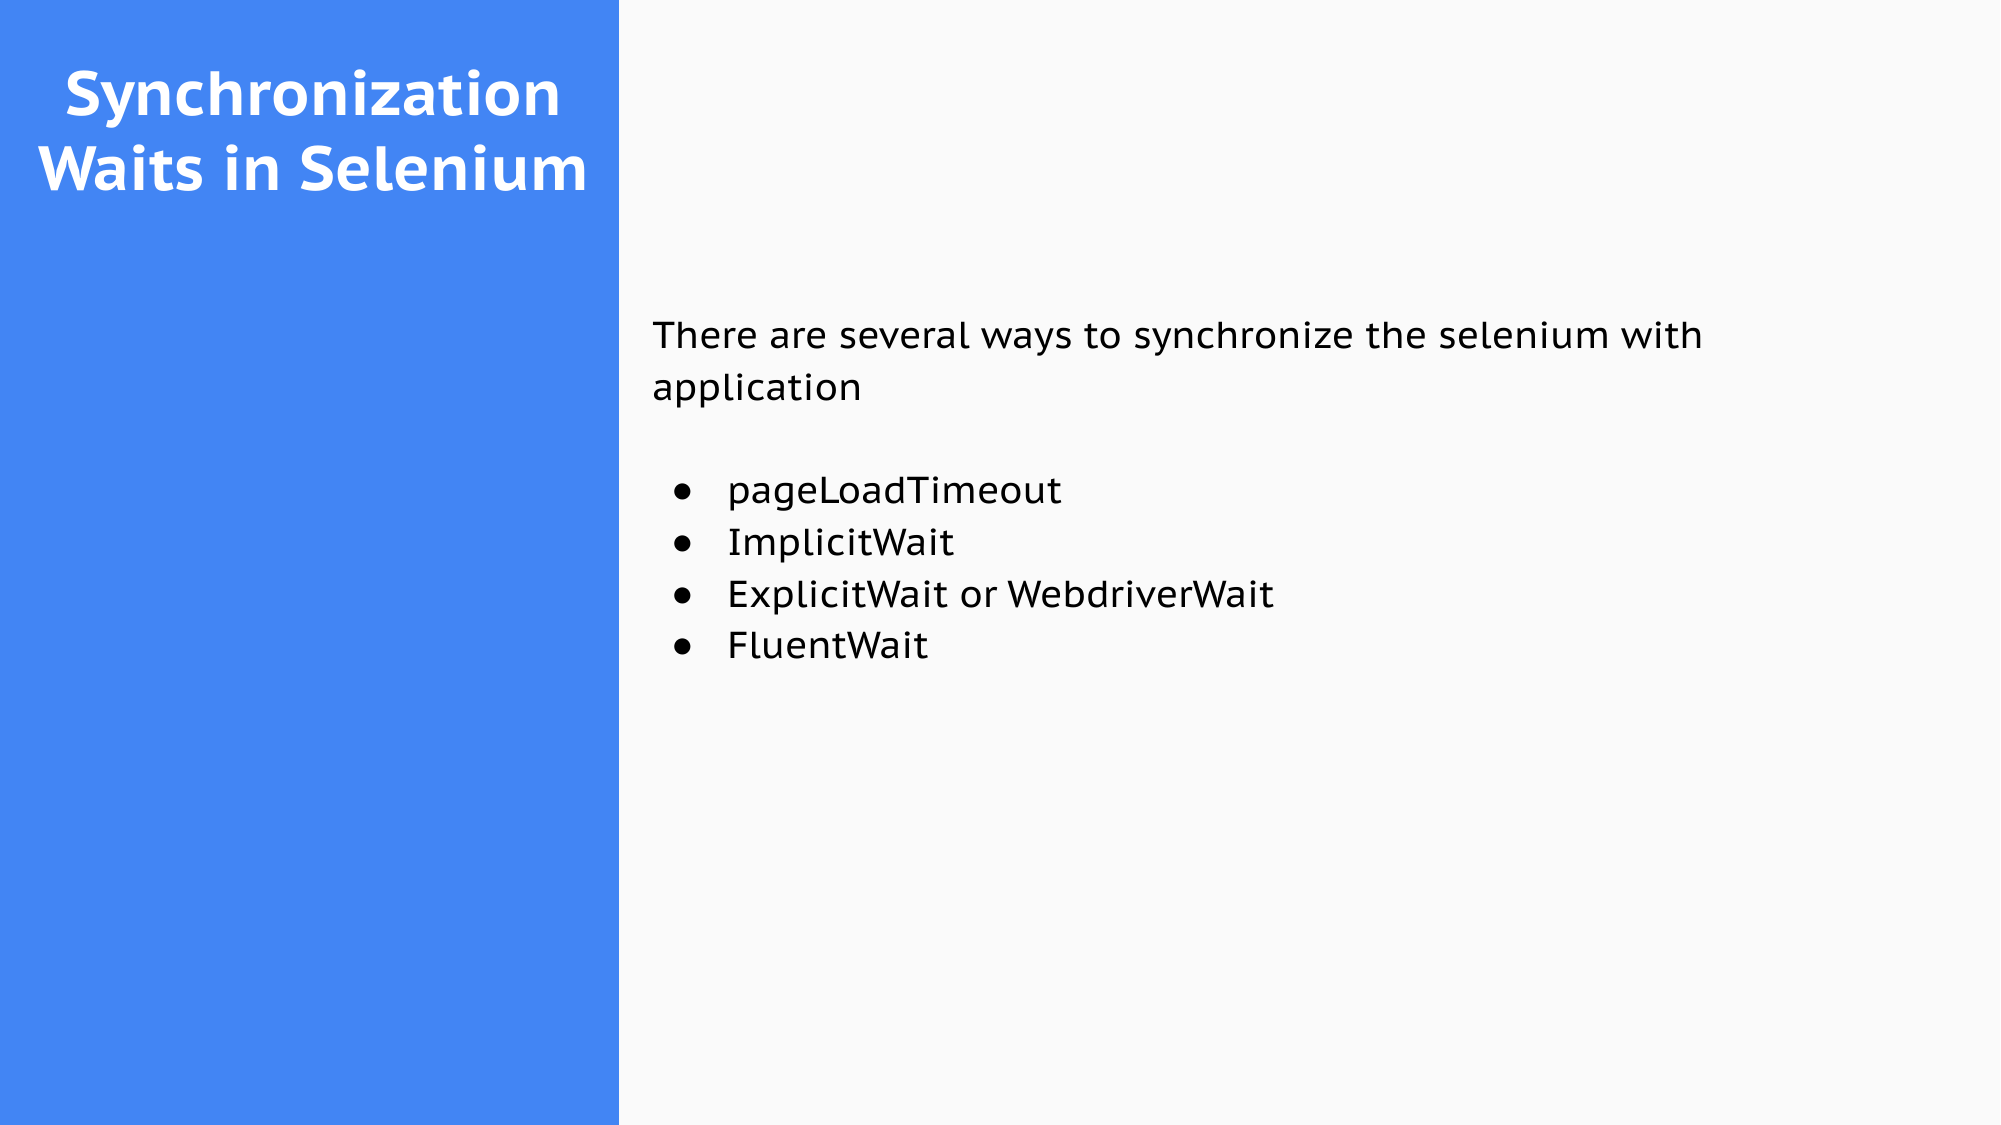

# Synchronization Waits in Selenium
There are several ways to synchronize the selenium with application

pageLoadTimeout
ImplicitWait
ExplicitWait or WebdriverWait
FluentWait